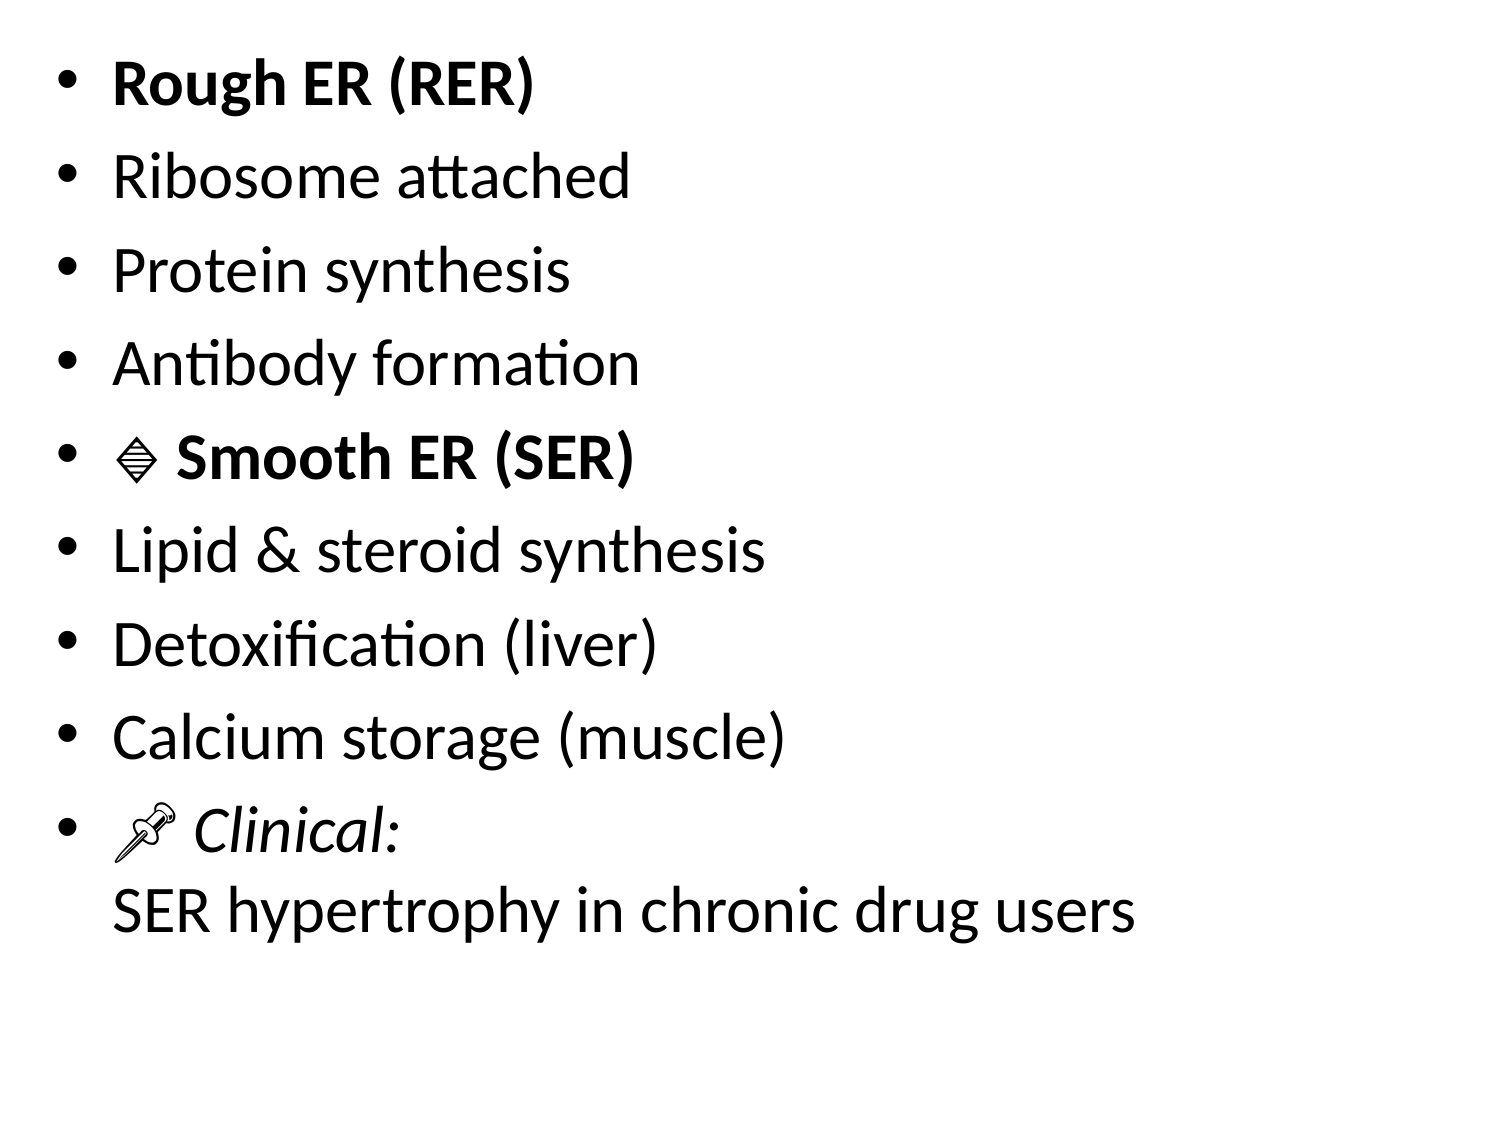

Rough ER (RER)
Ribosome attached
Protein synthesis
Antibody formation
🔹 Smooth ER (SER)
Lipid & steroid synthesis
Detoxification (liver)
Calcium storage (muscle)
📌 Clinical:
SER hypertrophy in chronic drug users